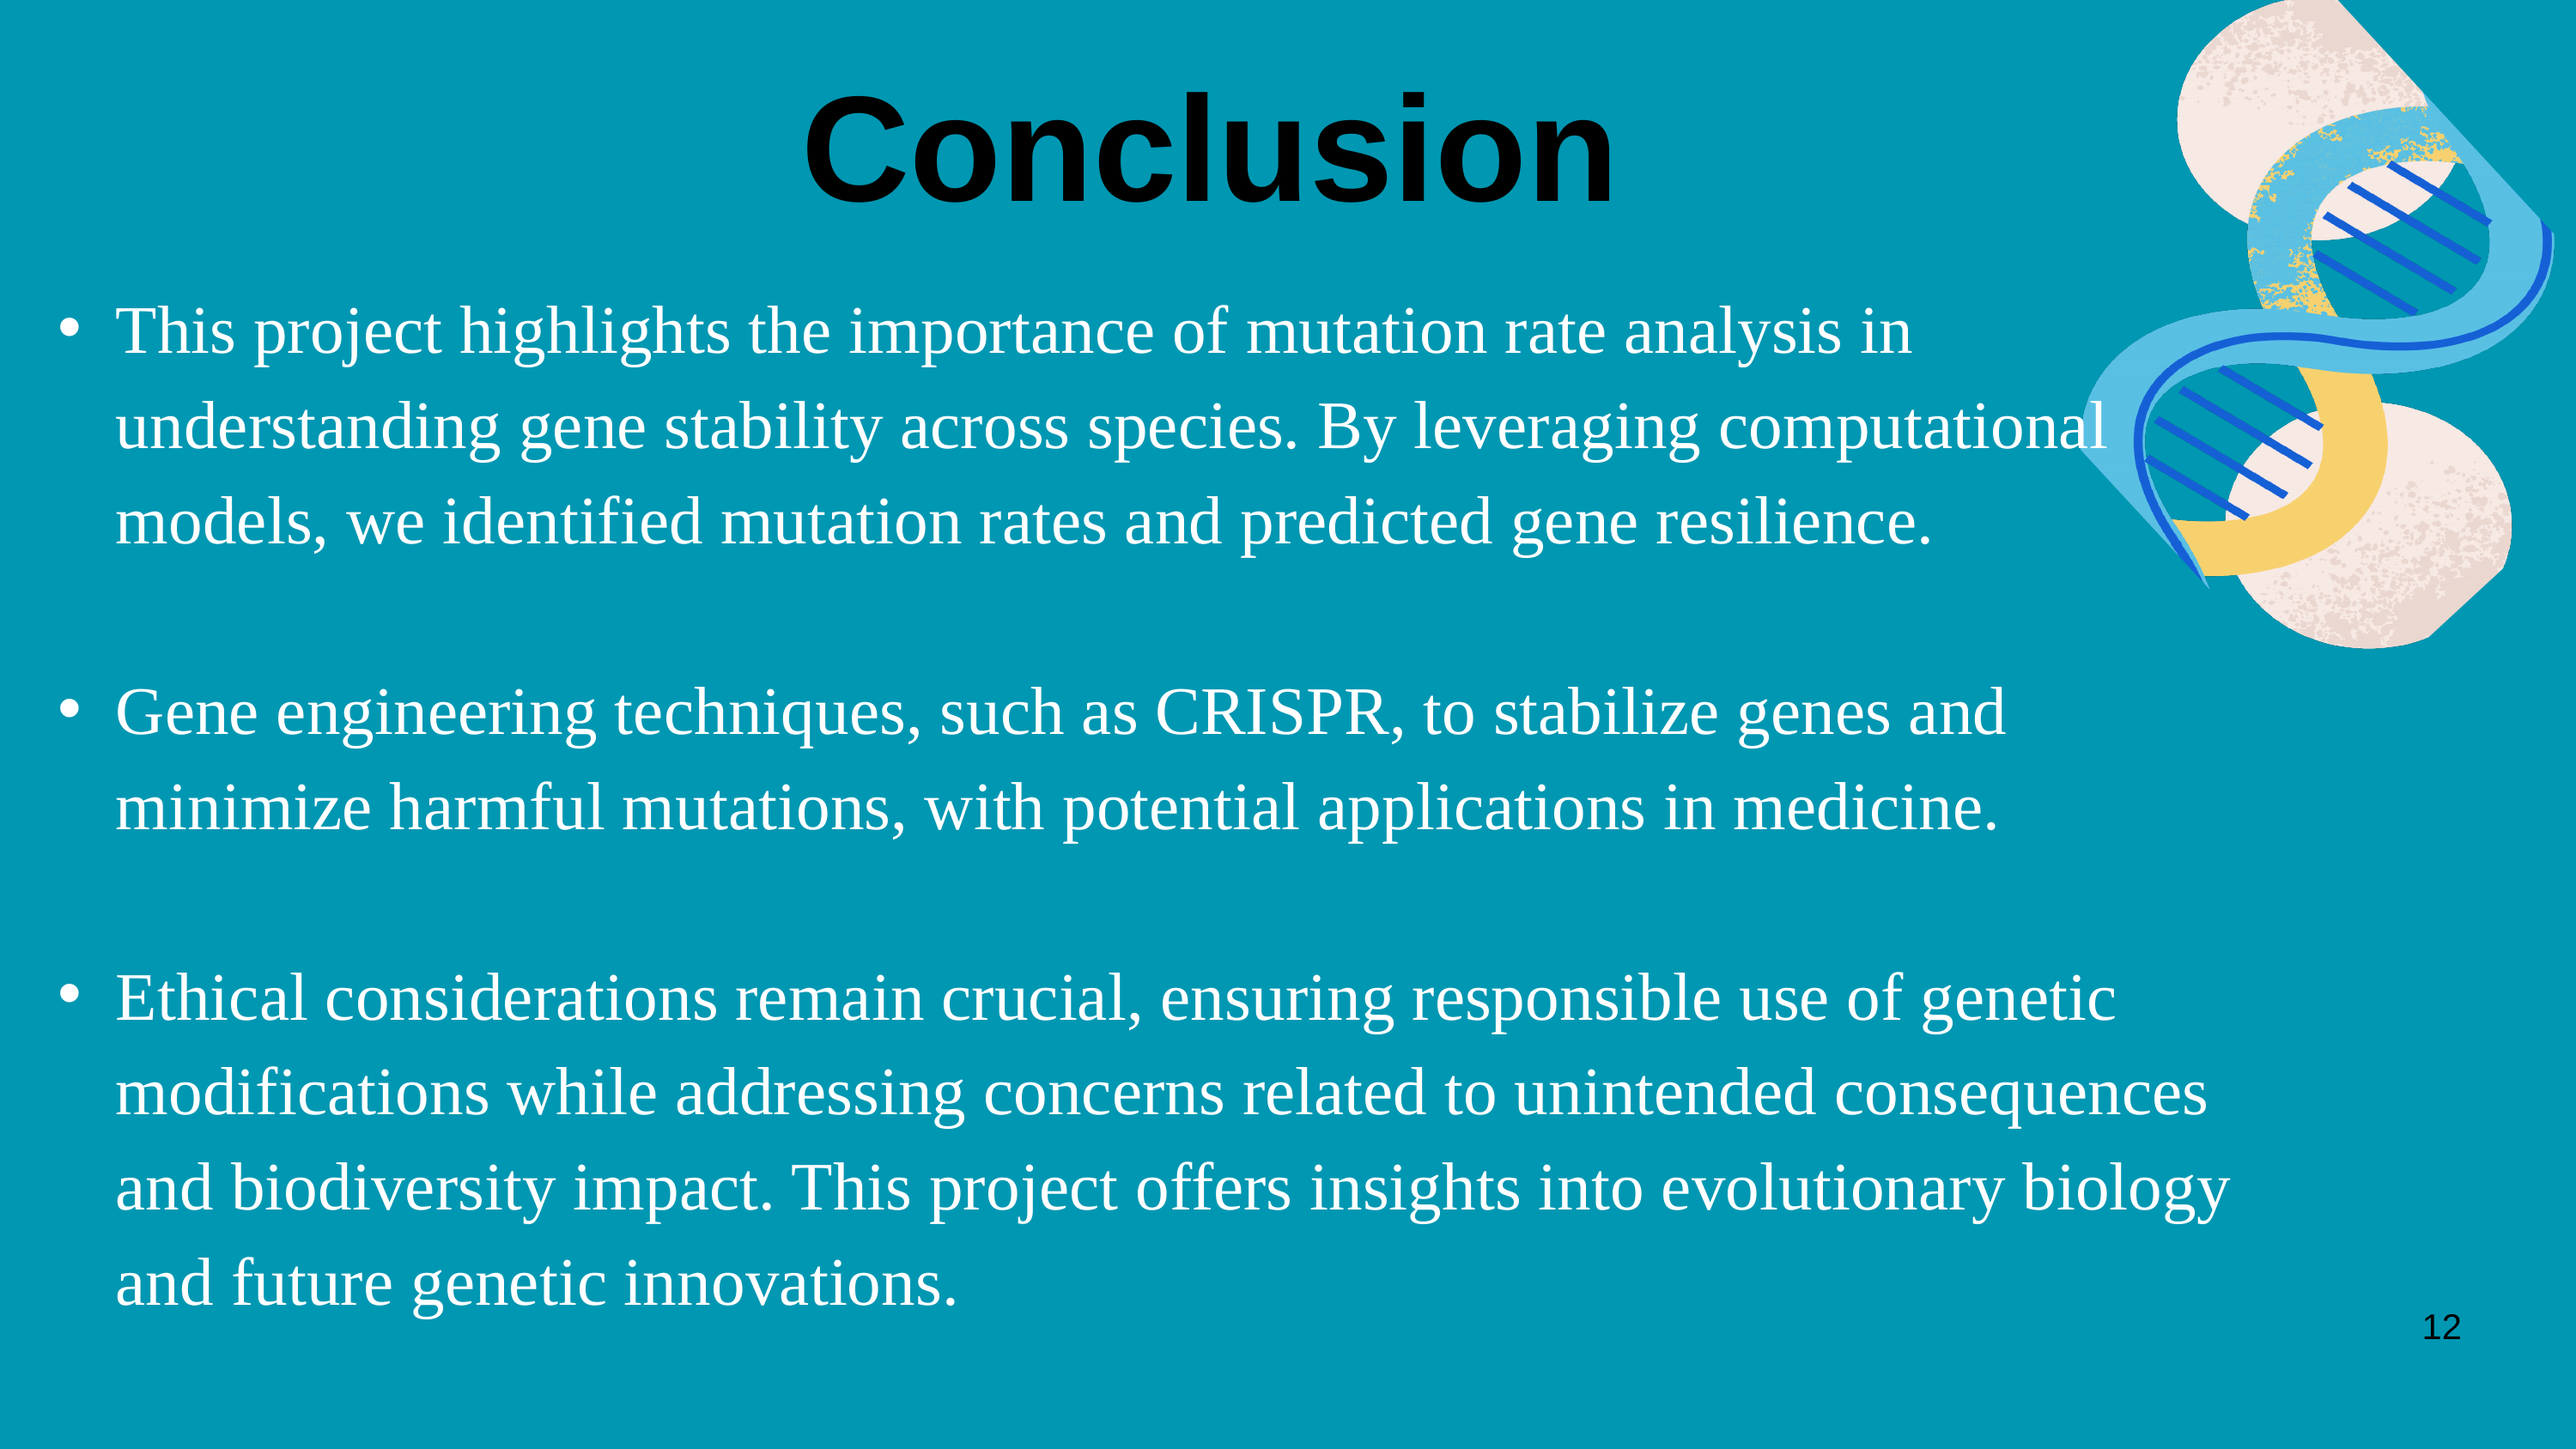

Conclusion

This project highlights the importance of mutation rate analysis in understanding gene stability across species. By leveraging computational models, we identified mutation rates and predicted gene resilience.

Gene engineering techniques, such as CRISPR, to stabilize genes and minimize harmful mutations, with potential applications in medicine.

Ethical considerations remain crucial, ensuring responsible use of genetic modifications while addressing concerns related to unintended consequences and biodiversity impact. This project offers insights into evolutionary biology and future genetic innovations.
12